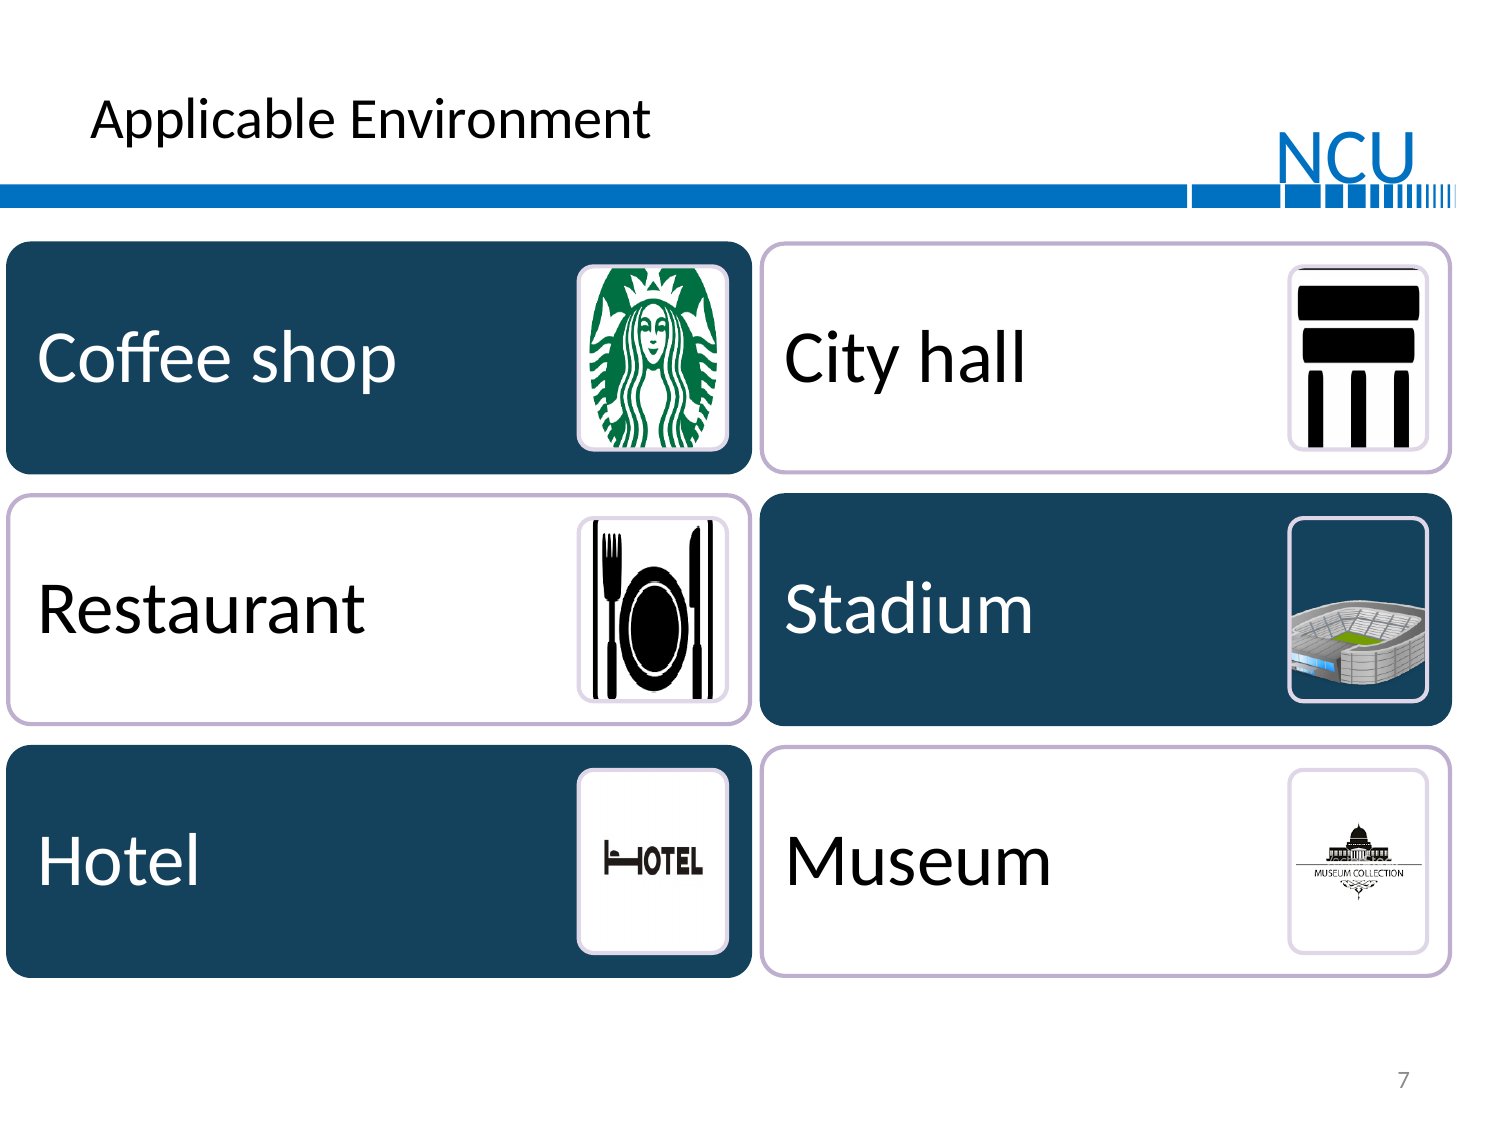

# Applicable Environment
Coffee shop
Restaurant
Hotel
City hall

Stadium

Museum

7